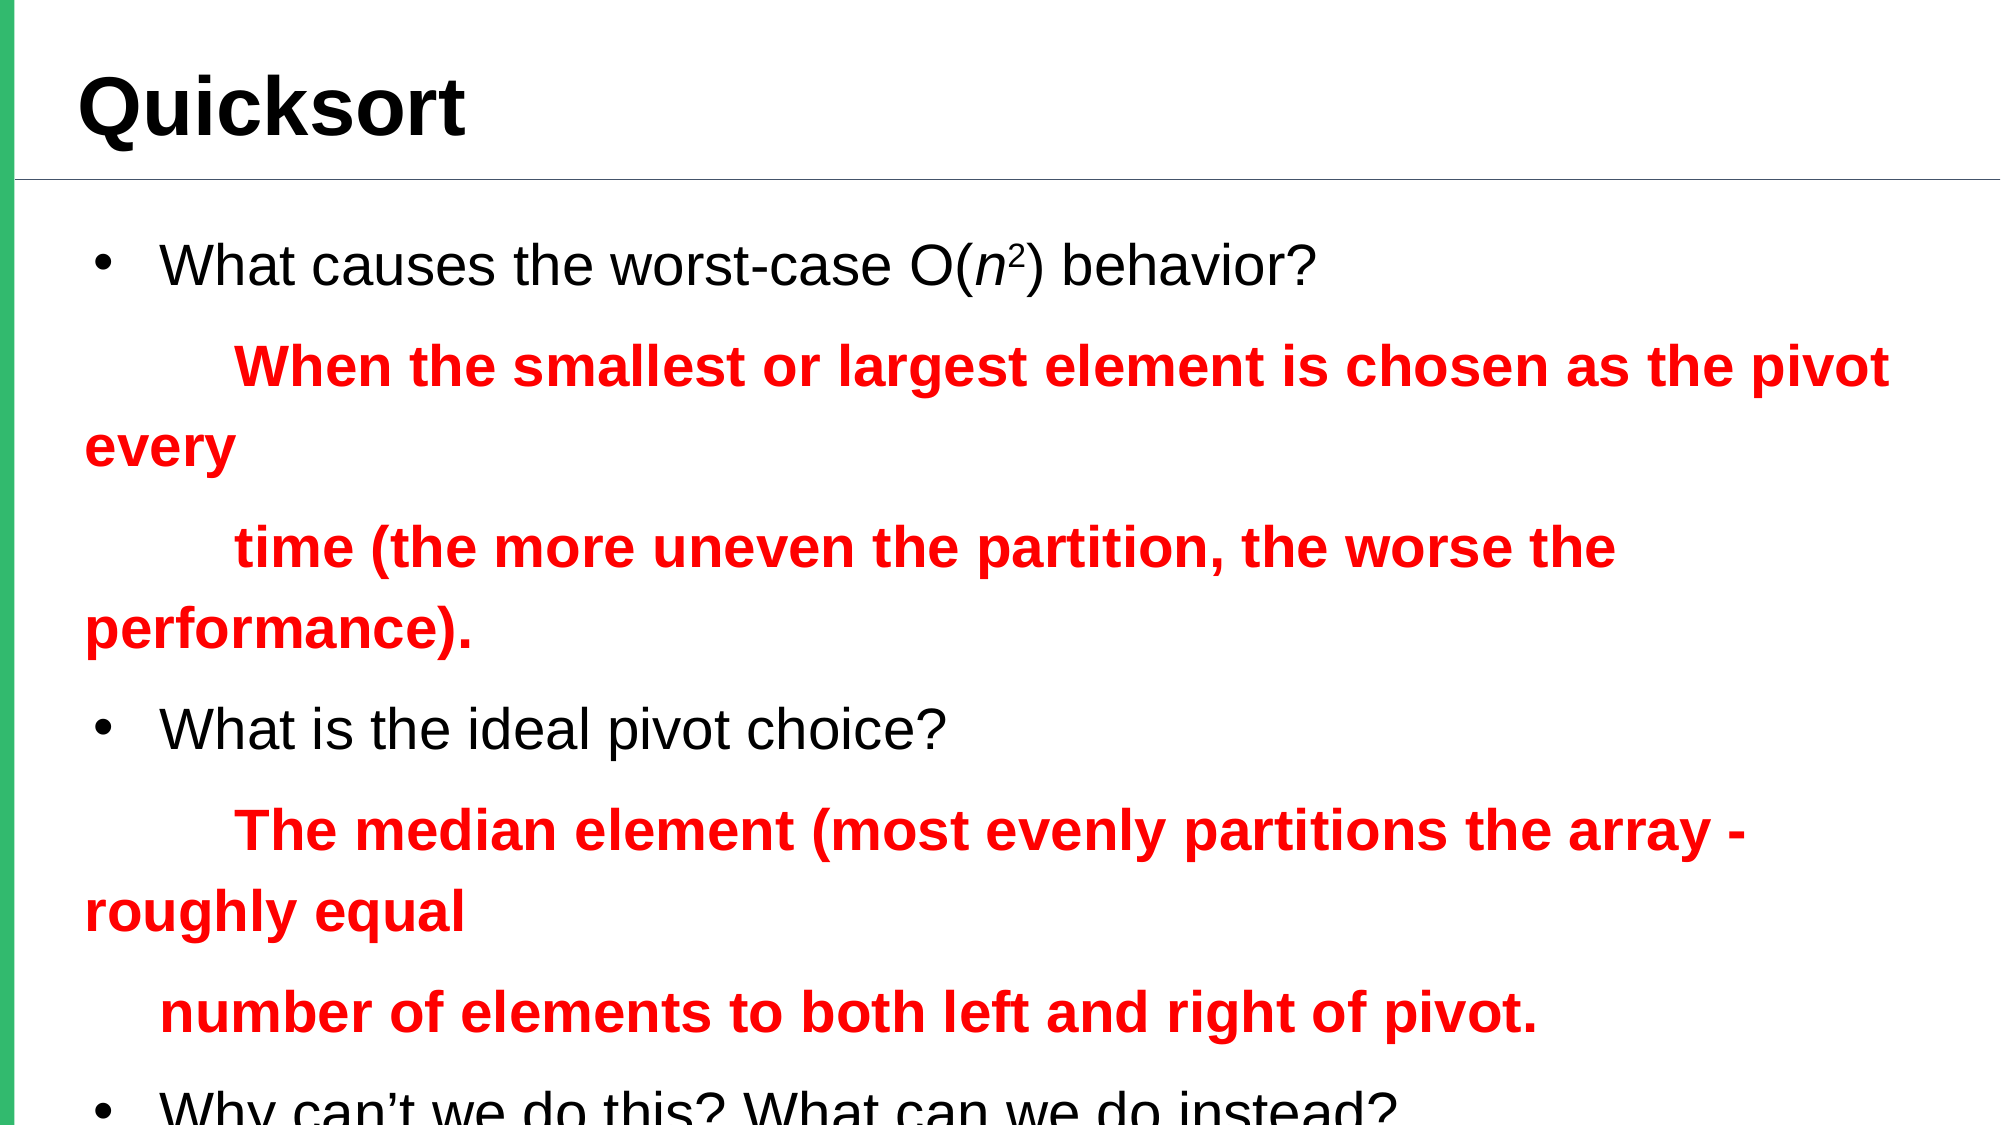

Quicksort
What causes the worst-case O(n2) behavior?
	When the smallest or largest element is chosen as the pivot every
	time (the more uneven the partition, the worse the performance).
What is the ideal pivot choice?
	The median element (most evenly partitions the array - roughly equal
number of elements to both left and right of pivot.
Why can’t we do this? What can we do instead?
The median is often hard to find. To solve this, we can use median
sampling instead (e.g. take the median of a sample).